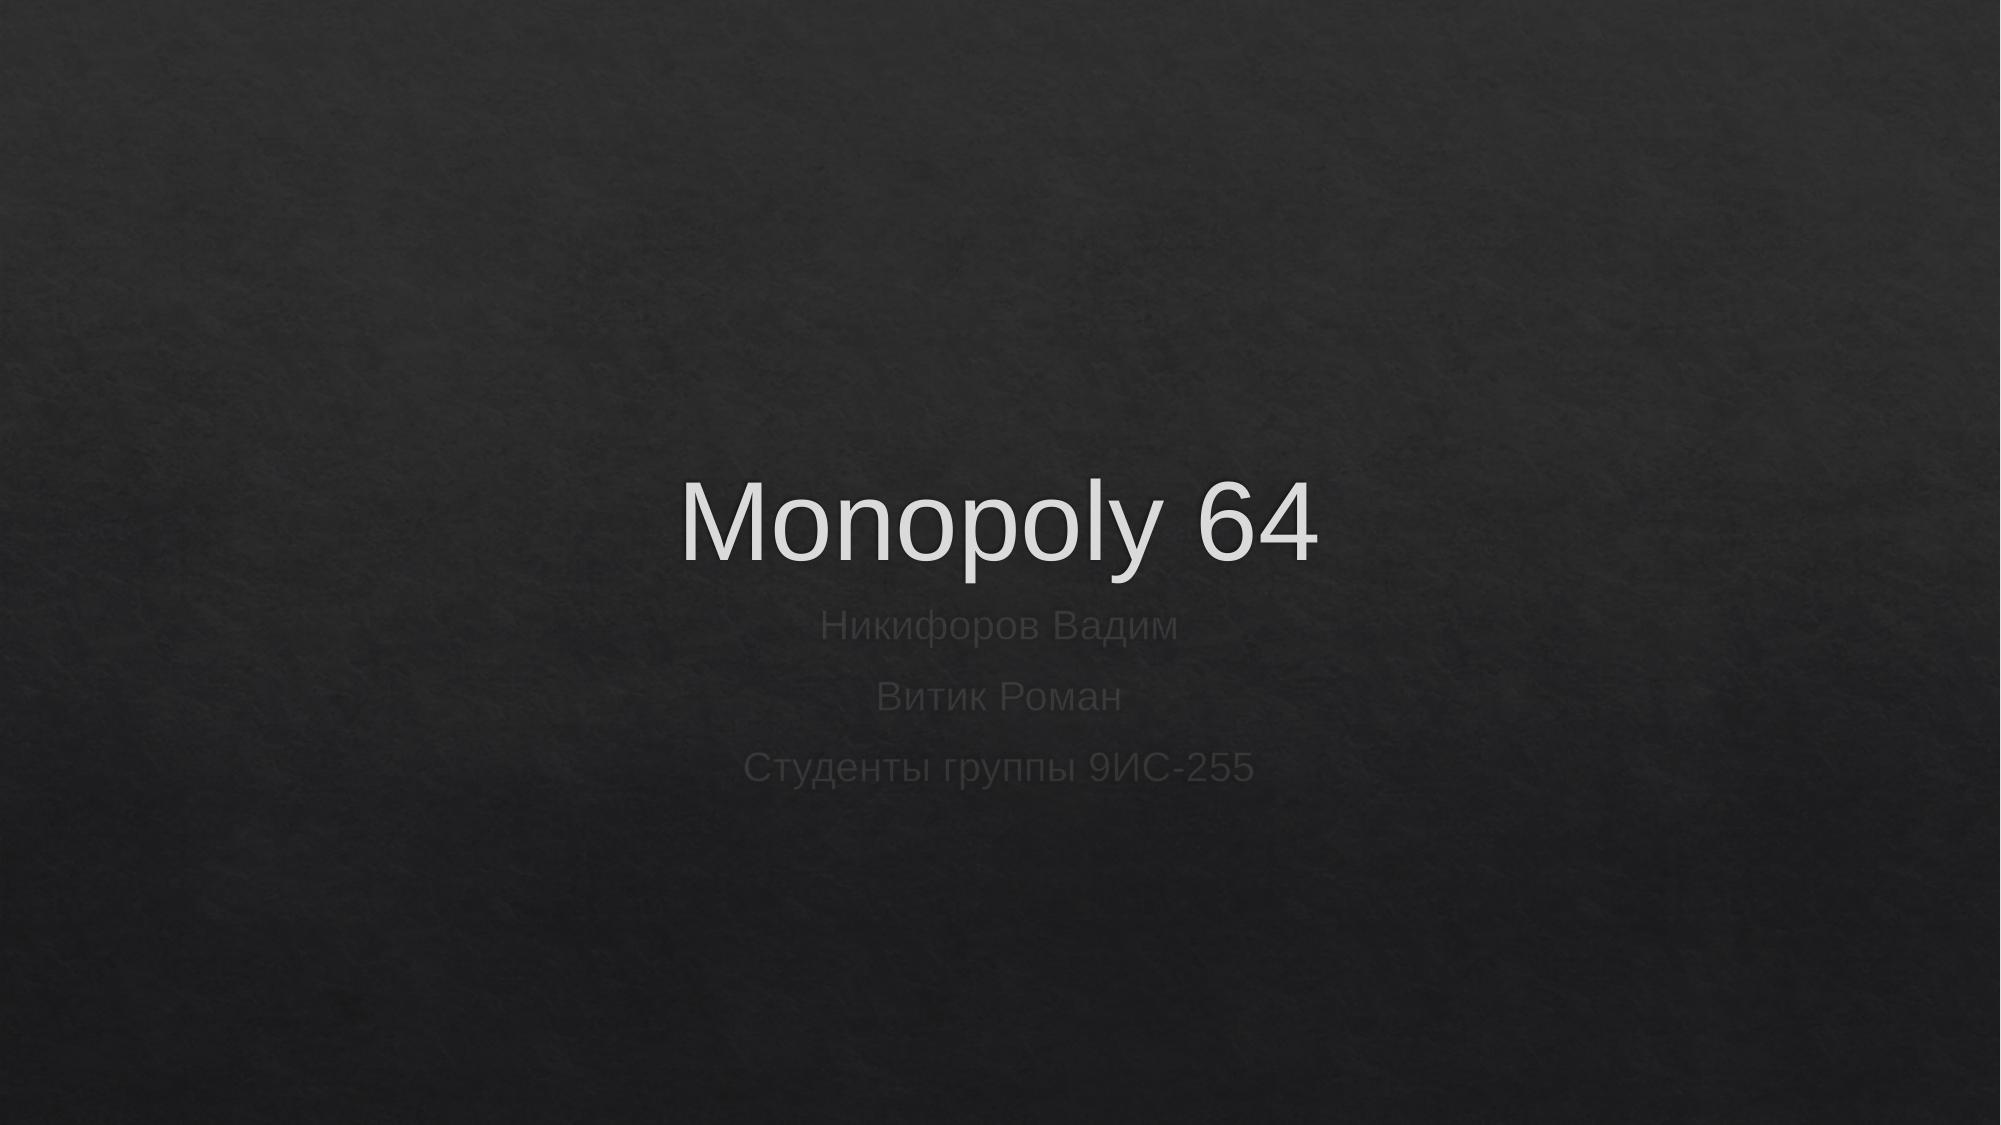

# Monopoly 64
Никифоров Вадим
Витик Роман
Студенты группы 9ИС-255